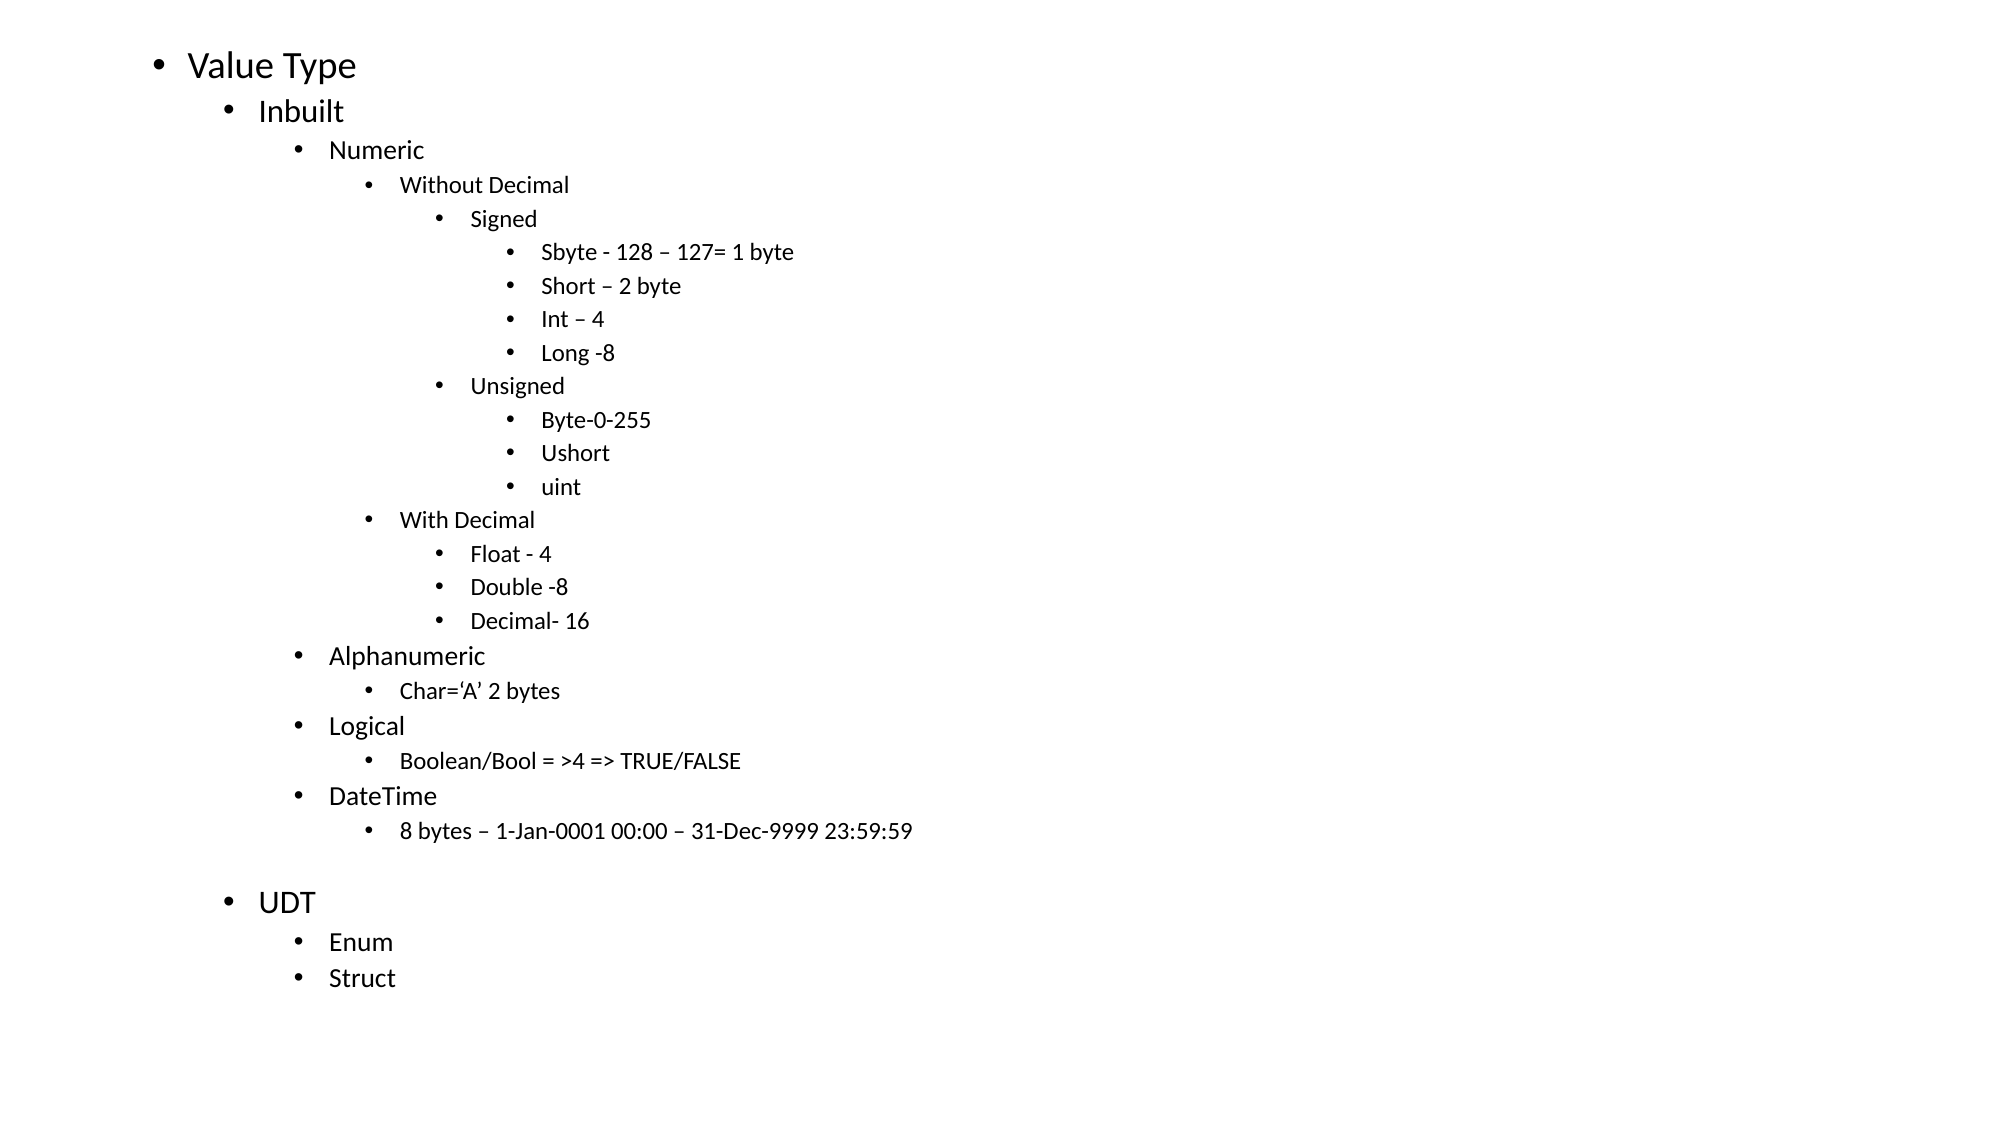

Value Type
Inbuilt
Numeric
Without Decimal
Signed
Sbyte - 128 – 127= 1 byte
Short – 2 byte
Int – 4
Long -8
Unsigned
Byte-0-255
Ushort
uint
With Decimal
Float - 4
Double -8
Decimal- 16
Alphanumeric
Char=‘A’ 2 bytes
Logical
Boolean/Bool = >4 => TRUE/FALSE
DateTime
8 bytes – 1-Jan-0001 00:00 – 31-Dec-9999 23:59:59

UDT
Enum
Struct